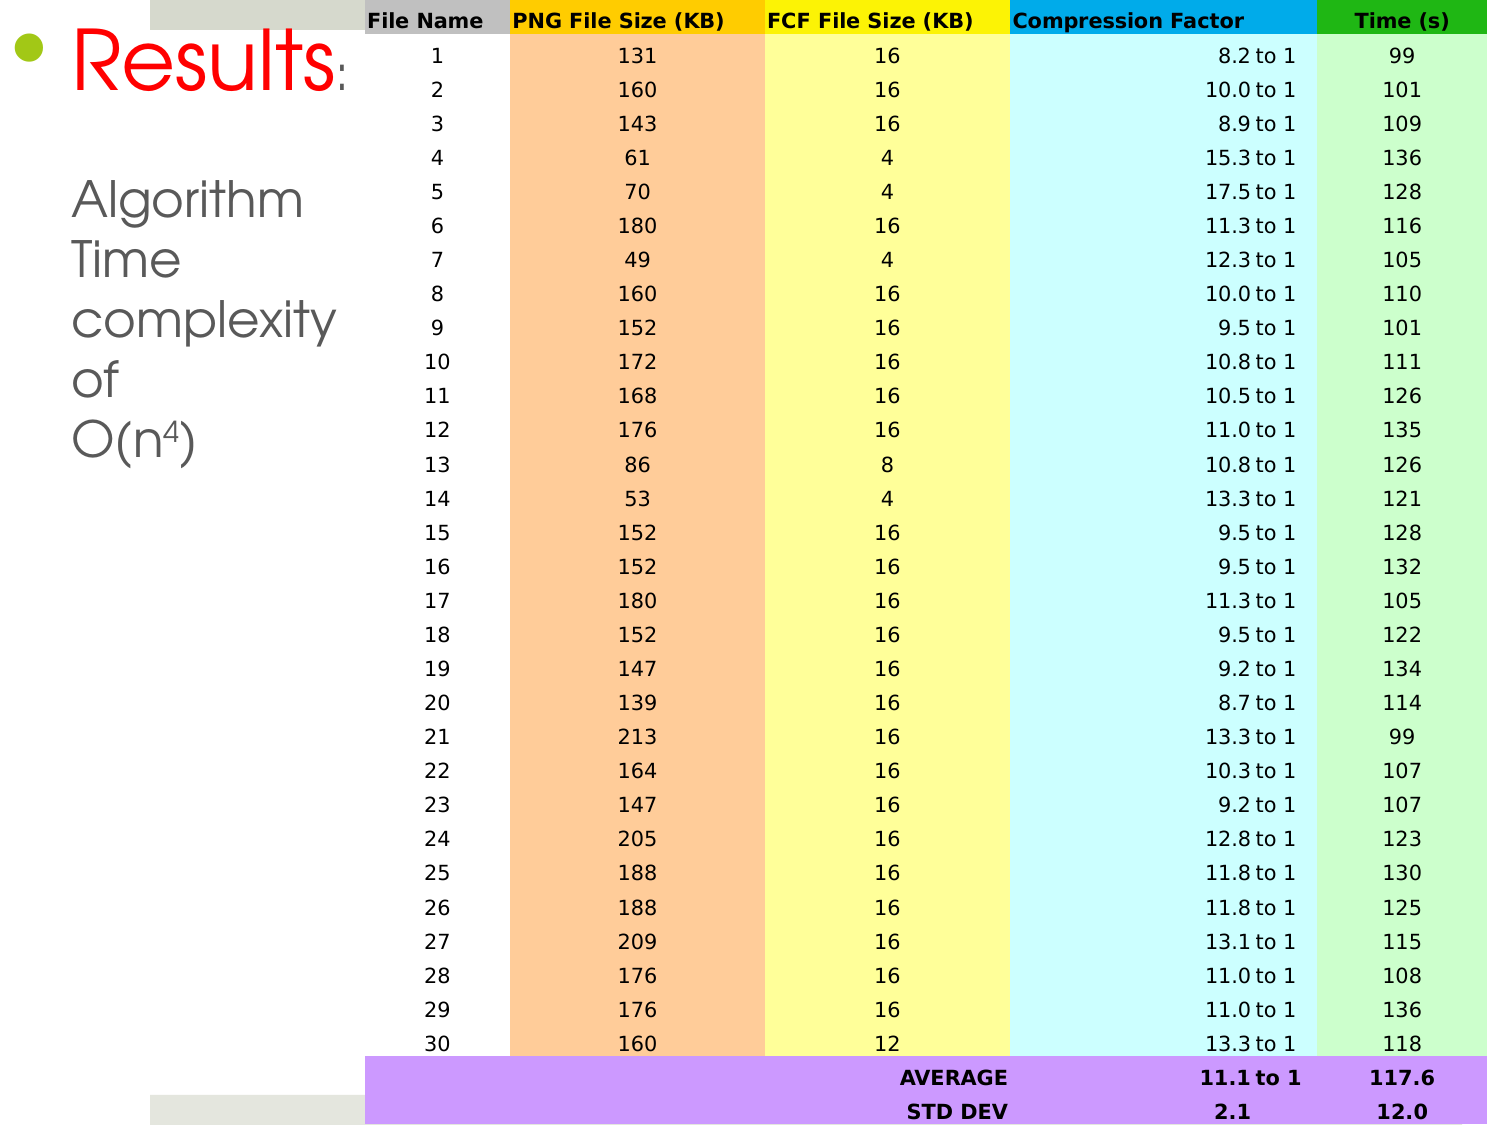

Results:
Algorithm
Time
complexity
of
O(n4)
| File Name | PNG File Size (KB) | FCF File Size (KB) | Compression Factor |  | Time (s) |
| --- | --- | --- | --- | --- | --- |
| 1 | 131 | 16 | 8.2 | to 1 | 99 |
| 2 | 160 | 16 | 10.0 | to 1 | 101 |
| 3 | 143 | 16 | 8.9 | to 1 | 109 |
| 4 | 61 | 4 | 15.3 | to 1 | 136 |
| 5 | 70 | 4 | 17.5 | to 1 | 128 |
| 6 | 180 | 16 | 11.3 | to 1 | 116 |
| 7 | 49 | 4 | 12.3 | to 1 | 105 |
| 8 | 160 | 16 | 10.0 | to 1 | 110 |
| 9 | 152 | 16 | 9.5 | to 1 | 101 |
| 10 | 172 | 16 | 10.8 | to 1 | 111 |
| 11 | 168 | 16 | 10.5 | to 1 | 126 |
| 12 | 176 | 16 | 11.0 | to 1 | 135 |
| 13 | 86 | 8 | 10.8 | to 1 | 126 |
| 14 | 53 | 4 | 13.3 | to 1 | 121 |
| 15 | 152 | 16 | 9.5 | to 1 | 128 |
| 16 | 152 | 16 | 9.5 | to 1 | 132 |
| 17 | 180 | 16 | 11.3 | to 1 | 105 |
| 18 | 152 | 16 | 9.5 | to 1 | 122 |
| 19 | 147 | 16 | 9.2 | to 1 | 134 |
| 20 | 139 | 16 | 8.7 | to 1 | 114 |
| 21 | 213 | 16 | 13.3 | to 1 | 99 |
| 22 | 164 | 16 | 10.3 | to 1 | 107 |
| 23 | 147 | 16 | 9.2 | to 1 | 107 |
| 24 | 205 | 16 | 12.8 | to 1 | 123 |
| 25 | 188 | 16 | 11.8 | to 1 | 130 |
| 26 | 188 | 16 | 11.8 | to 1 | 125 |
| 27 | 209 | 16 | 13.1 | to 1 | 115 |
| 28 | 176 | 16 | 11.0 | to 1 | 108 |
| 29 | 176 | 16 | 11.0 | to 1 | 136 |
| 30 | 160 | 12 | 13.3 | to 1 | 118 |
|  |  | AVERAGE | 11.1 | to 1 | 117.6 |
|  |  | STD DEV | 2.1 |  | 12.0 |